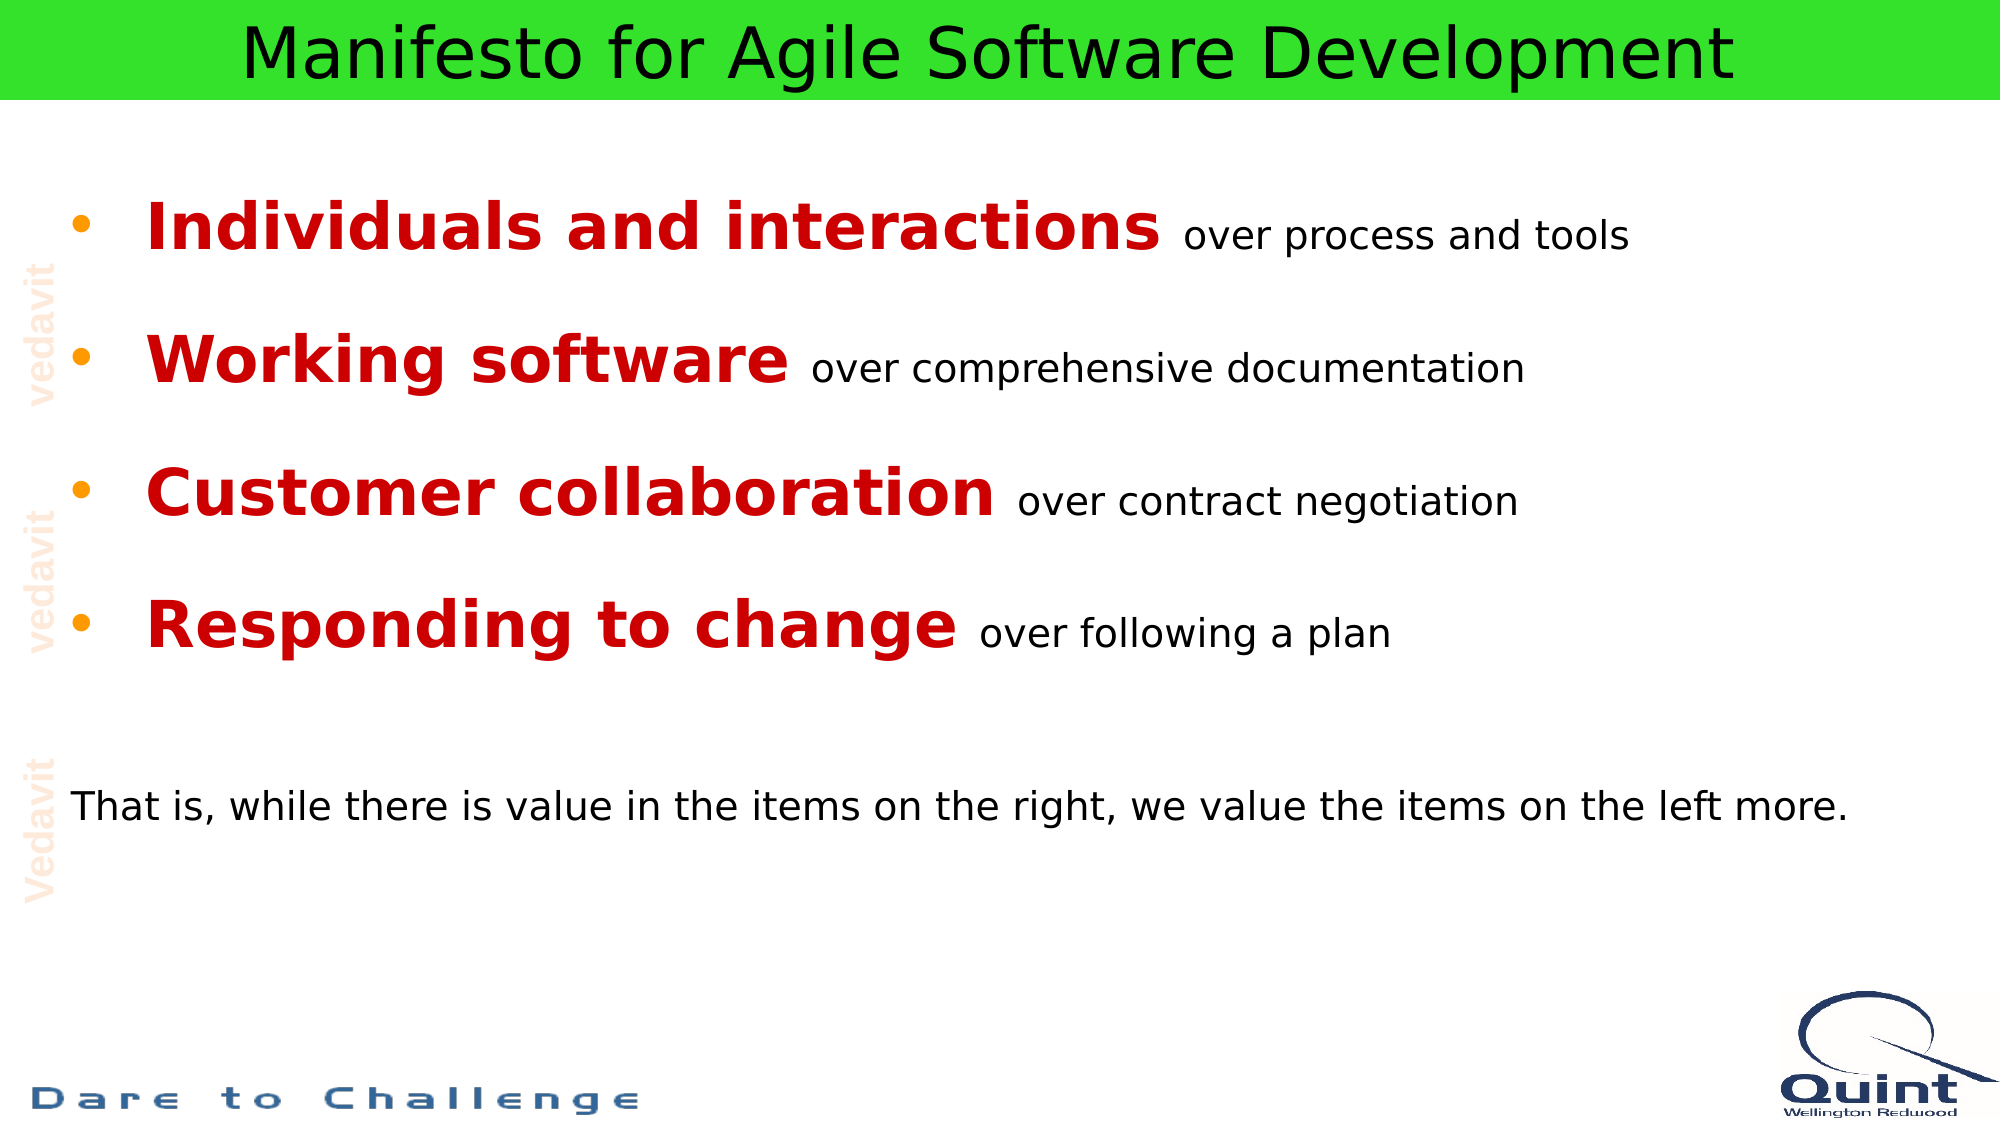

# Manifesto for Agile Software Development
Individuals and interactions over process and tools
Working software over comprehensive documentation
Customer collaboration over contract negotiation
Responding to change over following a plan

That is, while there is value in the items on the right, we value the items on the left more.